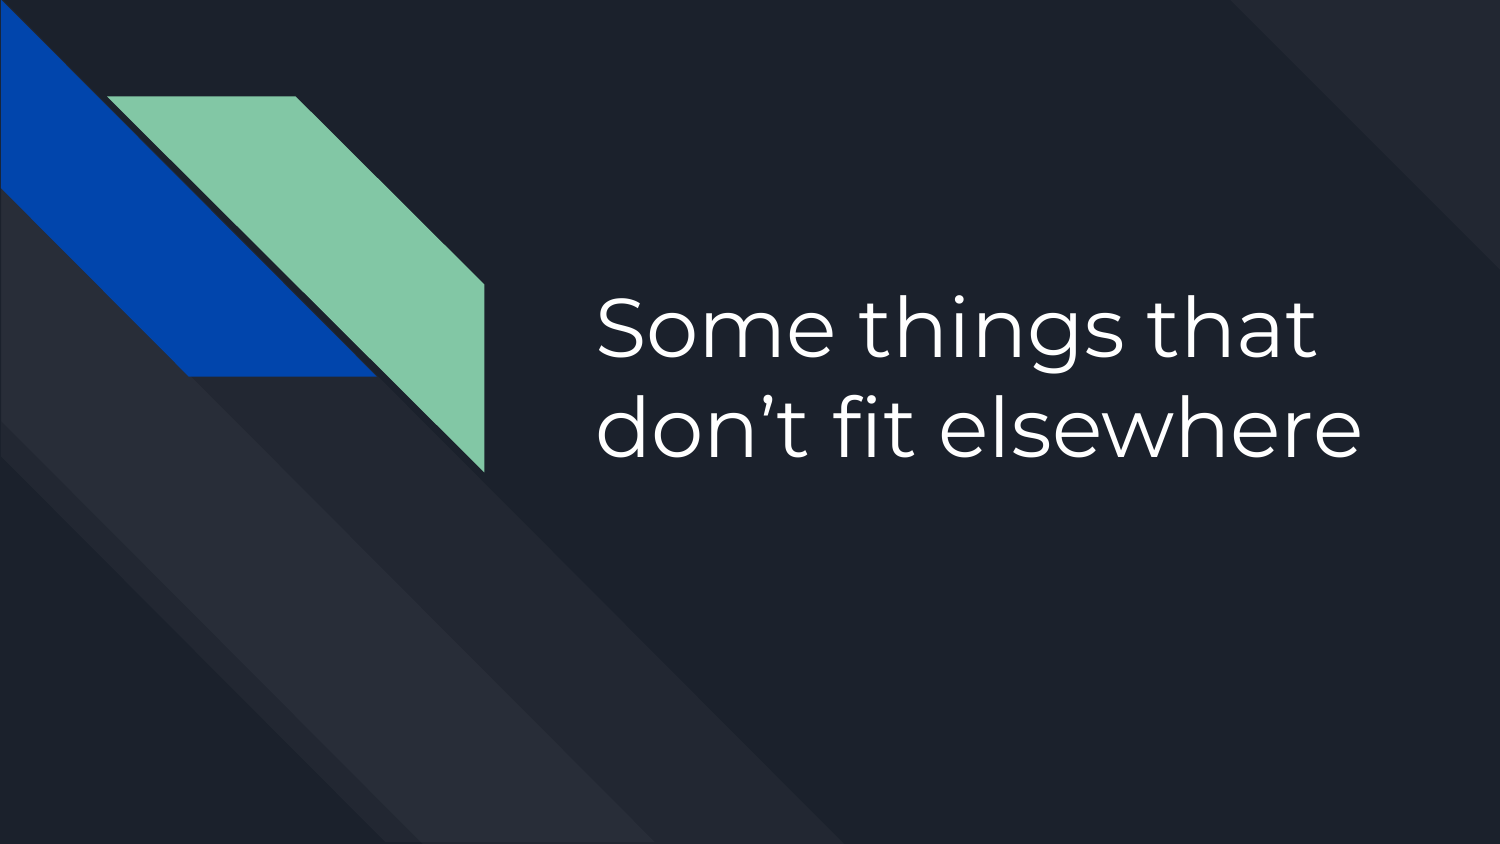

# Some things that don’t fit elsewhere